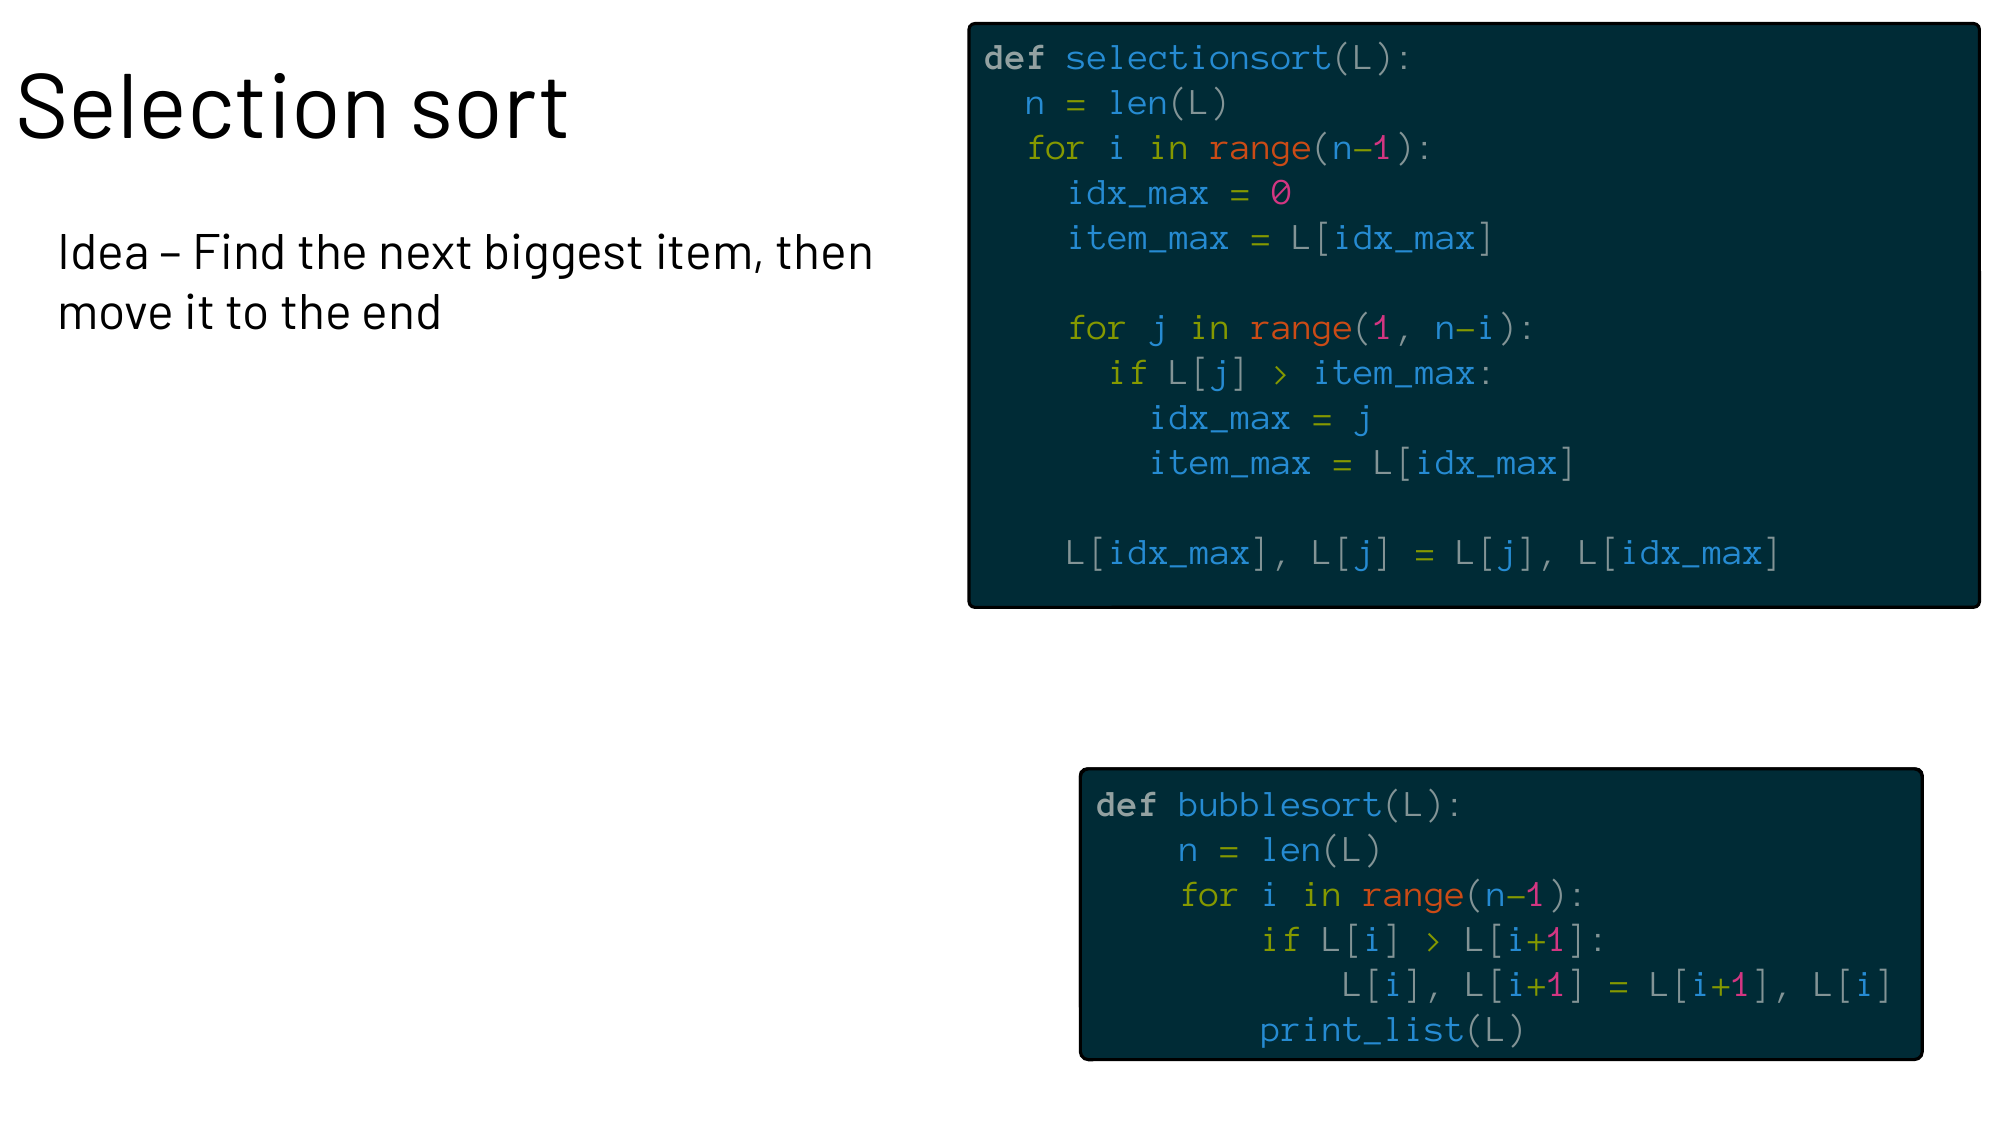

# Selection sort
def selectionsort(L):
  n = len(L)
  for i in range(n-1):
    idx_max = 0
    item_max = L[idx_max]

    for j in range(1, n-i):
      if L[j] > item_max:
        idx_max = j
        item_max = L[idx_max]

    L[idx_max], L[j] = L[j], L[idx_max]
Idea – Find the next biggest item, then move it to the end